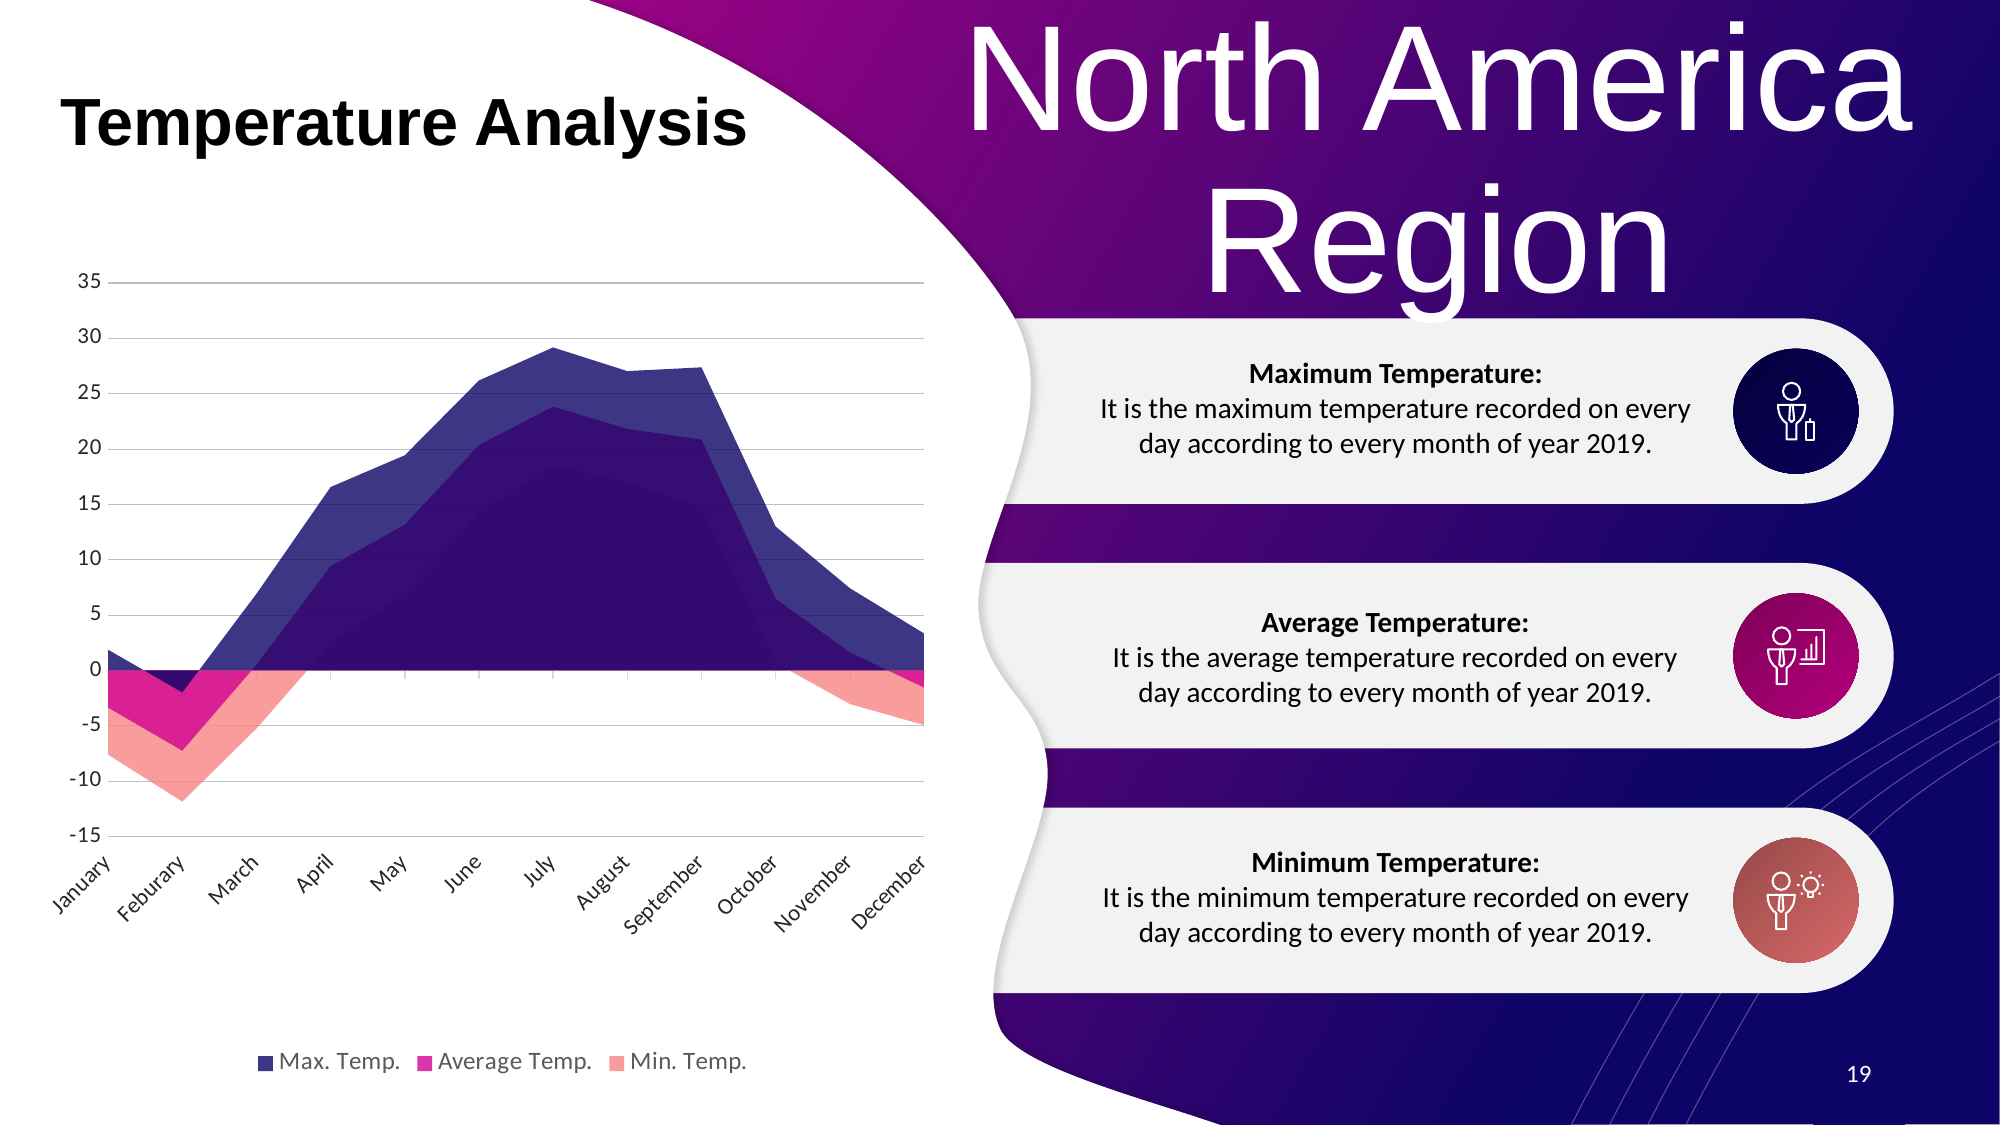

# Temperature Analysis
North America Region

### Chart

| Category | Max. Temp. | Average Temp. | Min. Temp. |
|---|---|---|---|
| January | 1.88 | -3.36 | -7.6 |
| Feburary | -1.99 | -7.25 | -11.85 |
| March | 6.93 | 0.51 | -5.25 |
| April | 16.57 | 9.42 | 2.43 |
| May | 19.44 | 13.18 | 6.89 |
| June | 26.2 | 20.35 | 14.23 |
| July | 29.18 | 23.83 | 18.52 |
| August | 27.04 | 21.82 | 16.98 |
| September | 27.38 | 20.86 | 14.75 |
| October | 13.01 | 6.48 | 0.69 |
| November | 7.44 | 1.64 | -3.03 |
| December | 3.35 | -1.54 | -4.93 |

Maximum Temperature:
It is the maximum temperature recorded on every day according to every month of year 2019.
Average Temperature:
It is the average temperature recorded on every day according to every month of year 2019.

Minimum Temperature:
It is the minimum temperature recorded on every day according to every month of year 2019.
19